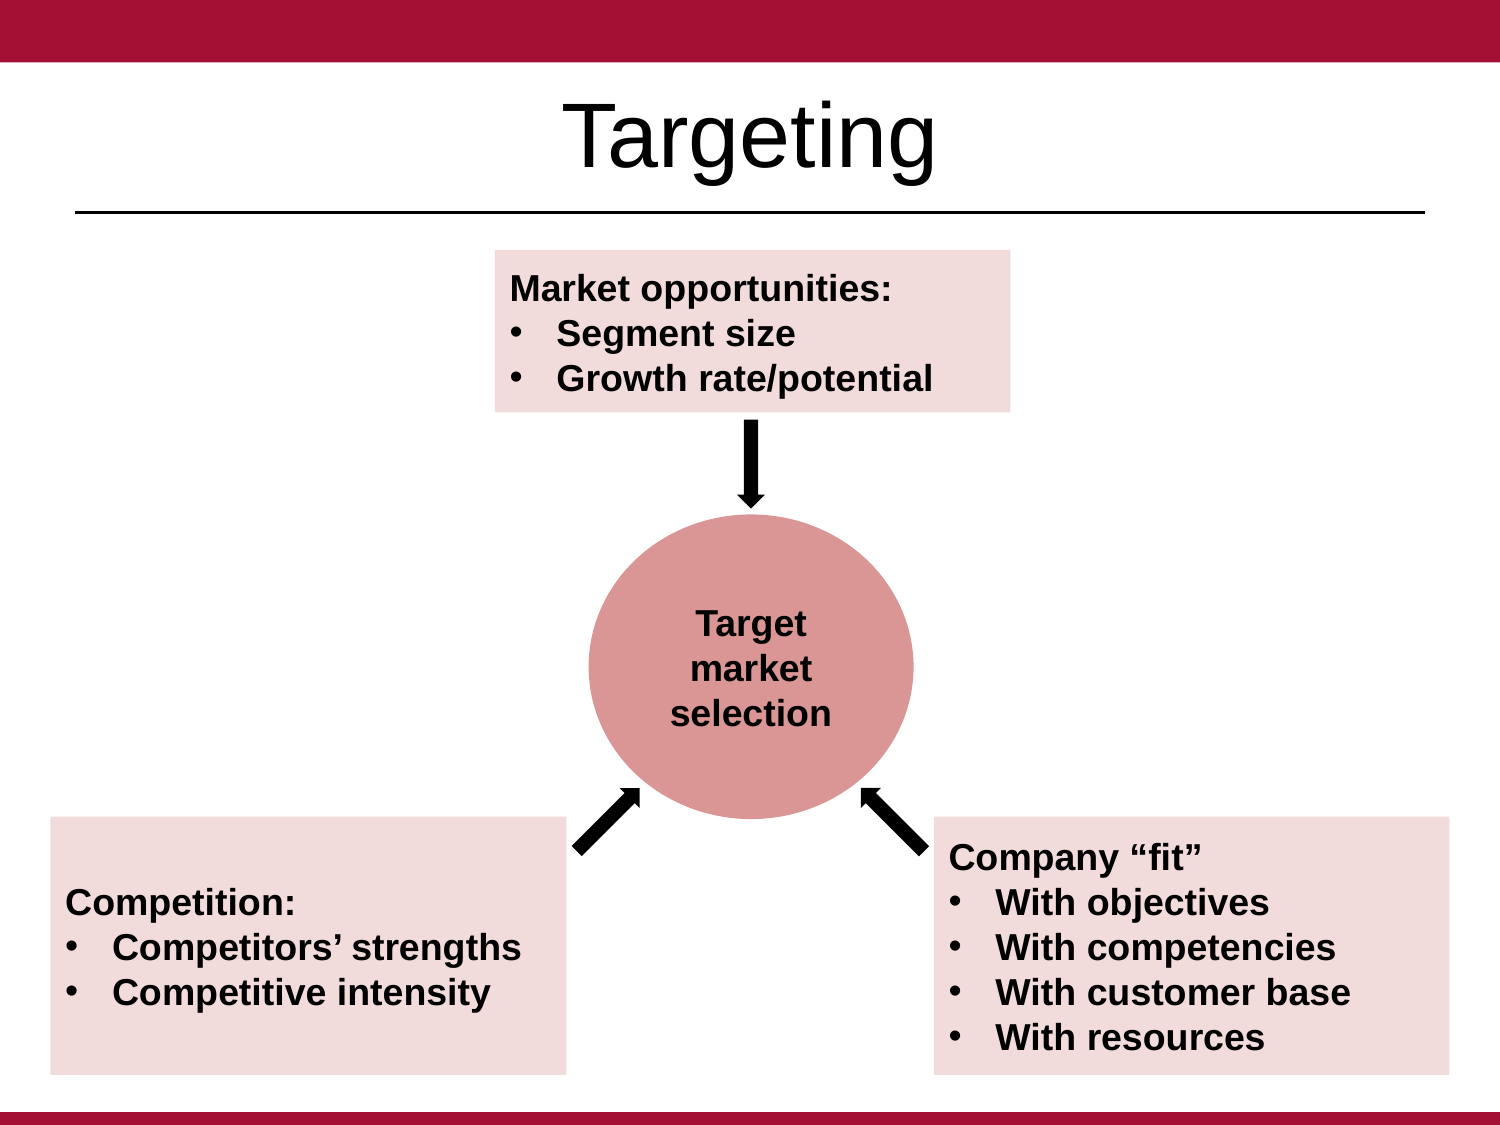

# Targeting
Market opportunities:
Segment size
Growth rate/potential
Target
market
selection

Competition:
Competitors’ strengths
Competitive intensity
Company “fit”
With objectives
With competencies
With customer base
With resources